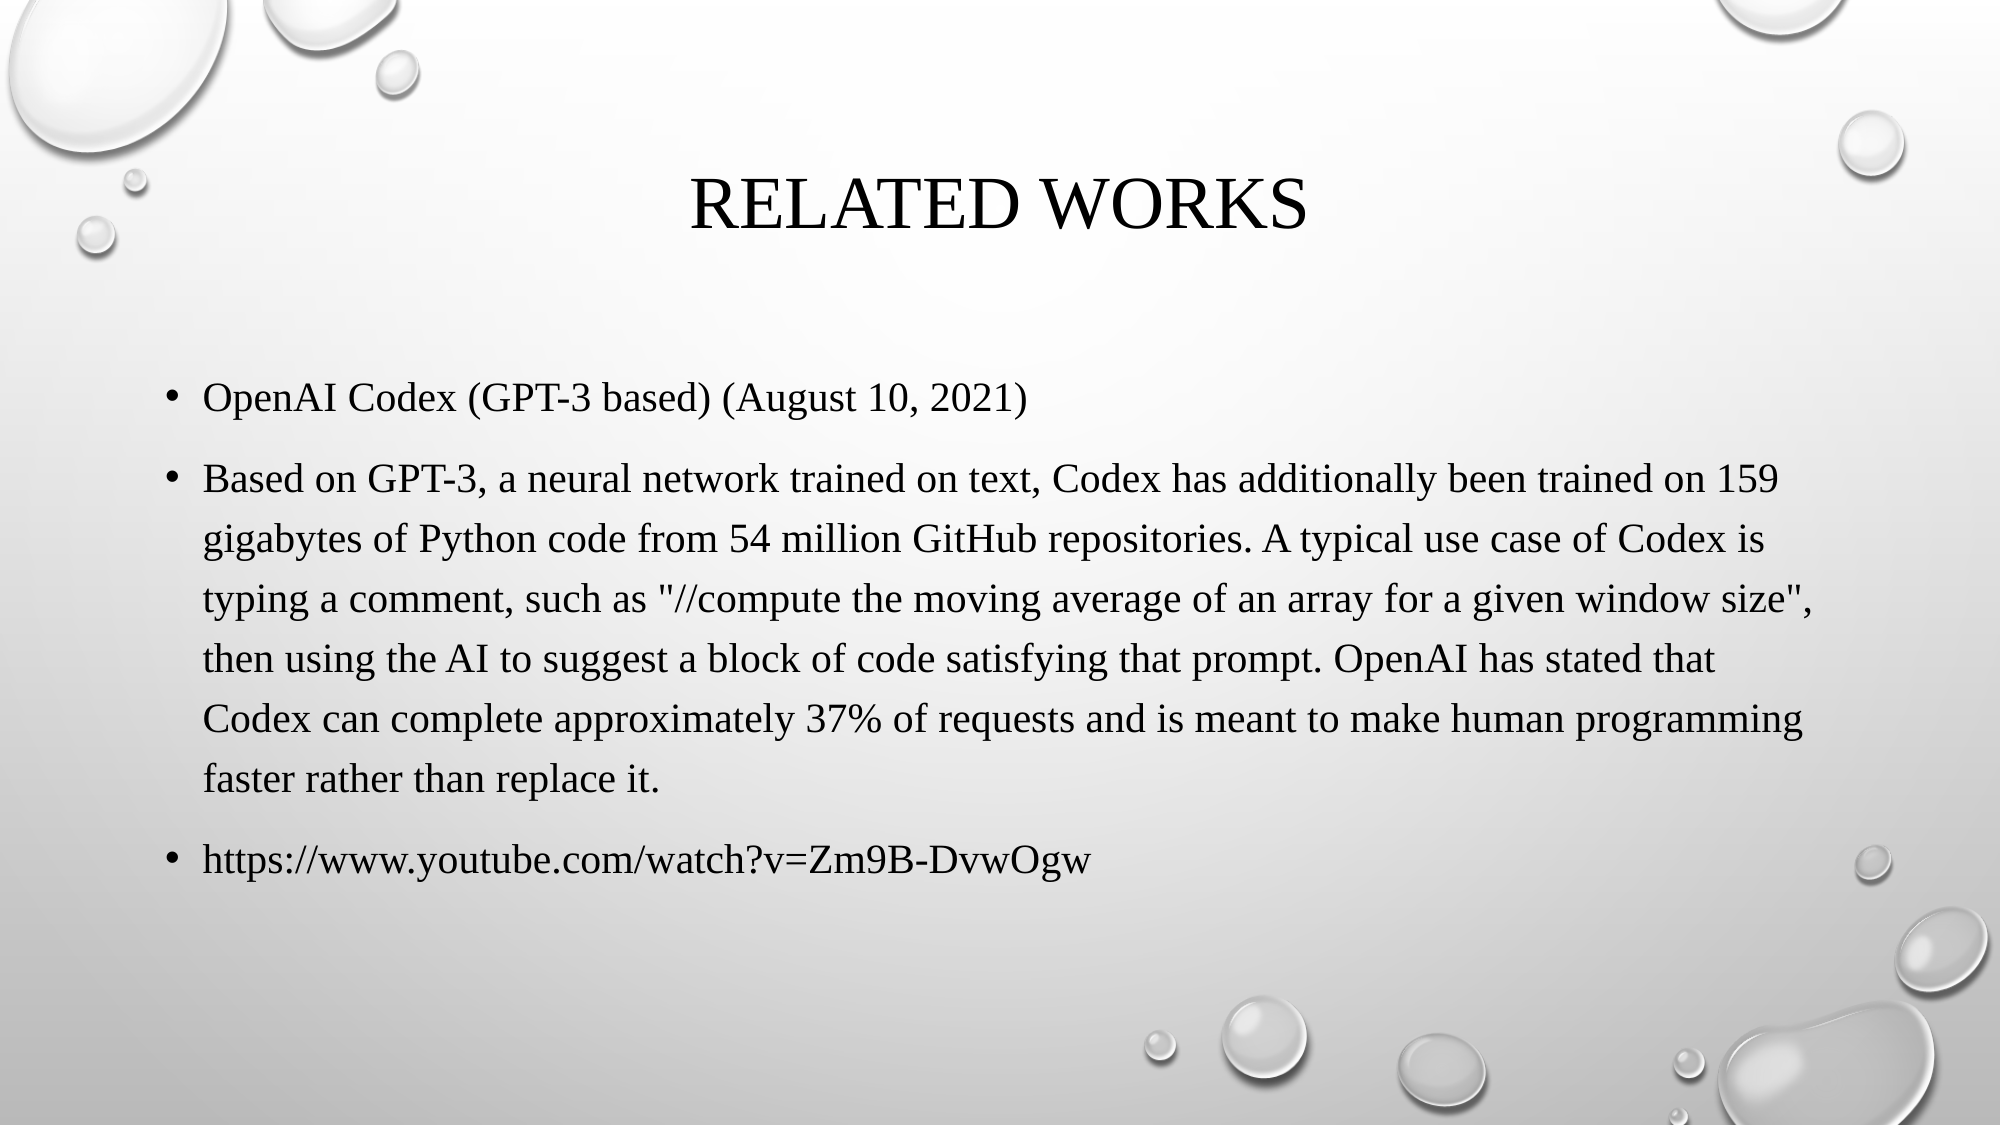

# Related Works
OpenAI Codex (GPT-3 based) (August 10, 2021)
Based on GPT-3, a neural network trained on text, Codex has additionally been trained on 159 gigabytes of Python code from 54 million GitHub repositories. A typical use case of Codex is typing a comment, such as "//compute the moving average of an array for a given window size", then using the AI to suggest a block of code satisfying that prompt. OpenAI has stated that Codex can complete approximately 37% of requests and is meant to make human programming faster rather than replace it.
https://www.youtube.com/watch?v=Zm9B-DvwOgw